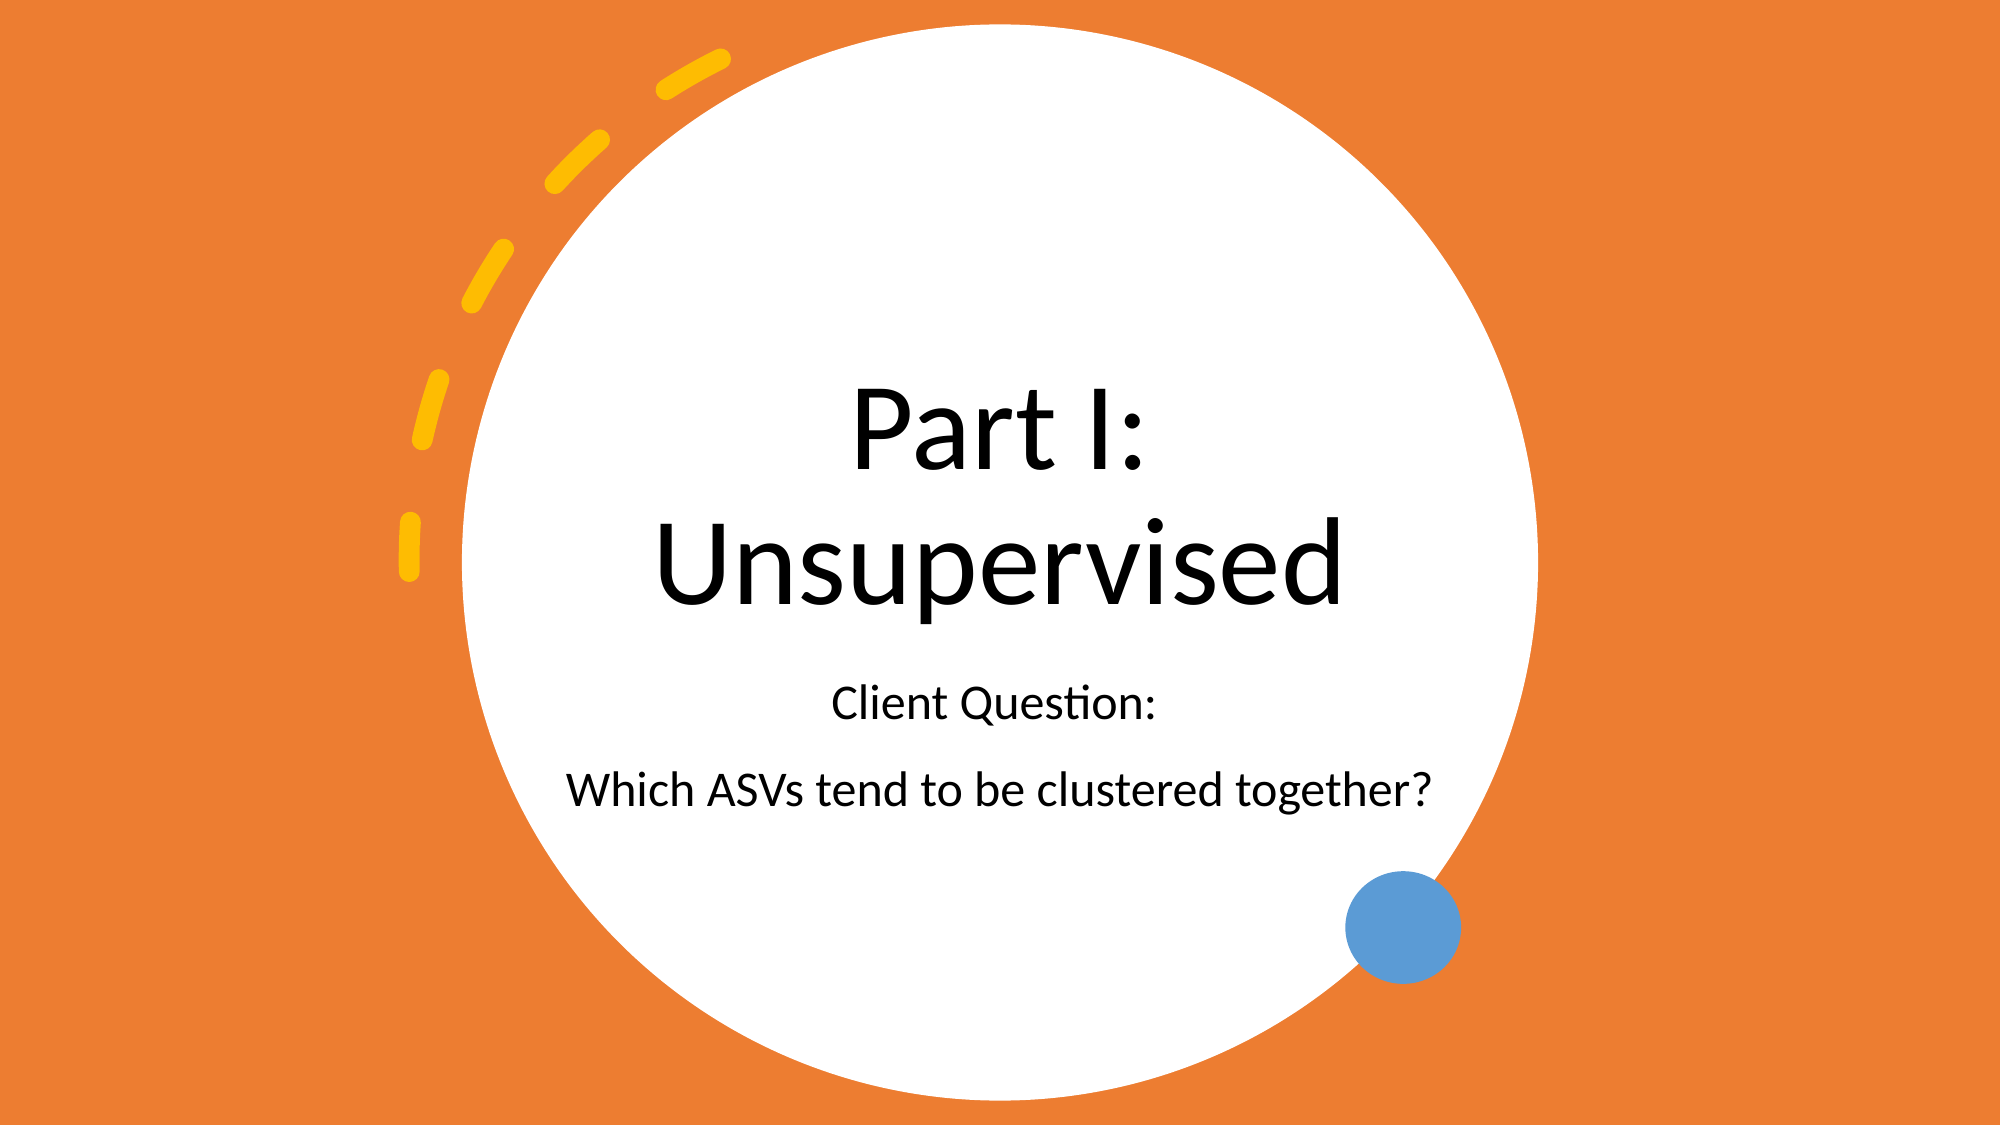

# Part I: Unsupervised
Client Question:
Which ASVs tend to be clustered together?